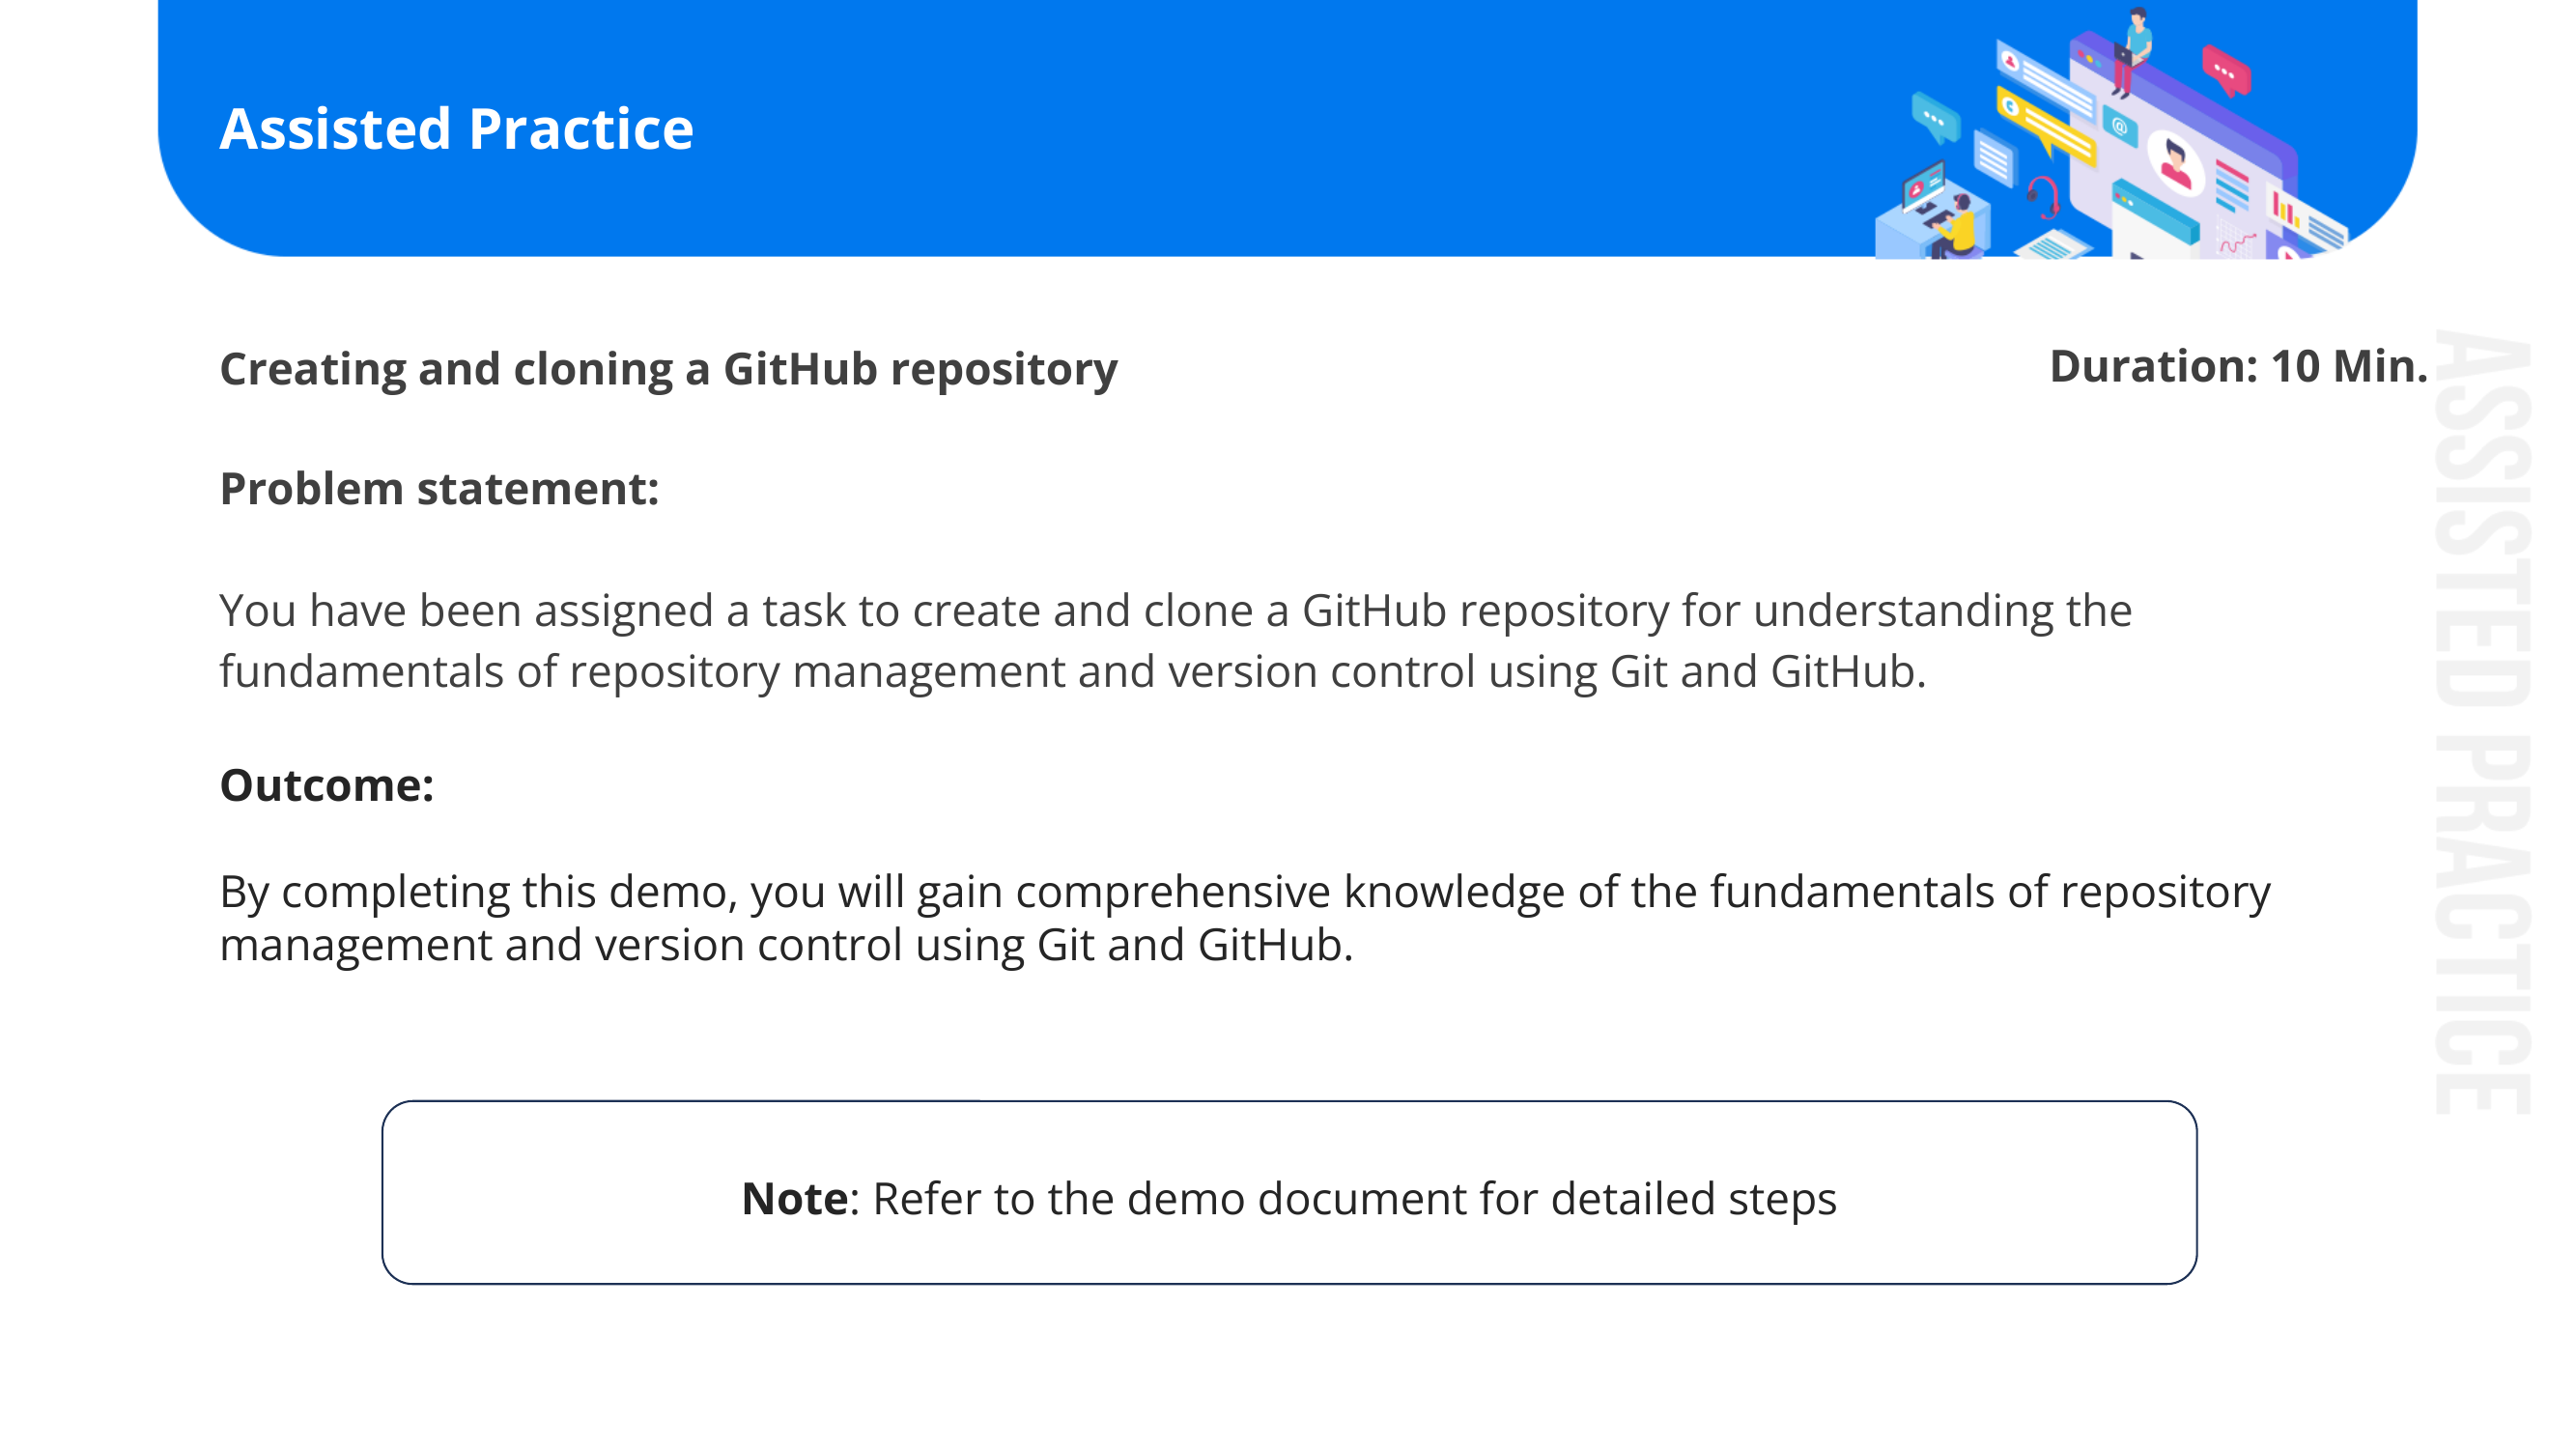

# Assisted Practice
 	Duration: 10 Min.
Creating and cloning a GitHub repository
Problem statement:

You have been assigned a task to create and clone a GitHub repository for understanding the fundamentals of repository management and version control using Git and GitHub.

Outcome:

By completing this demo, you will gain comprehensive knowledge of the fundamentals of repository management and version control using Git and GitHub.

Note: Refer to the demo document for detailed steps